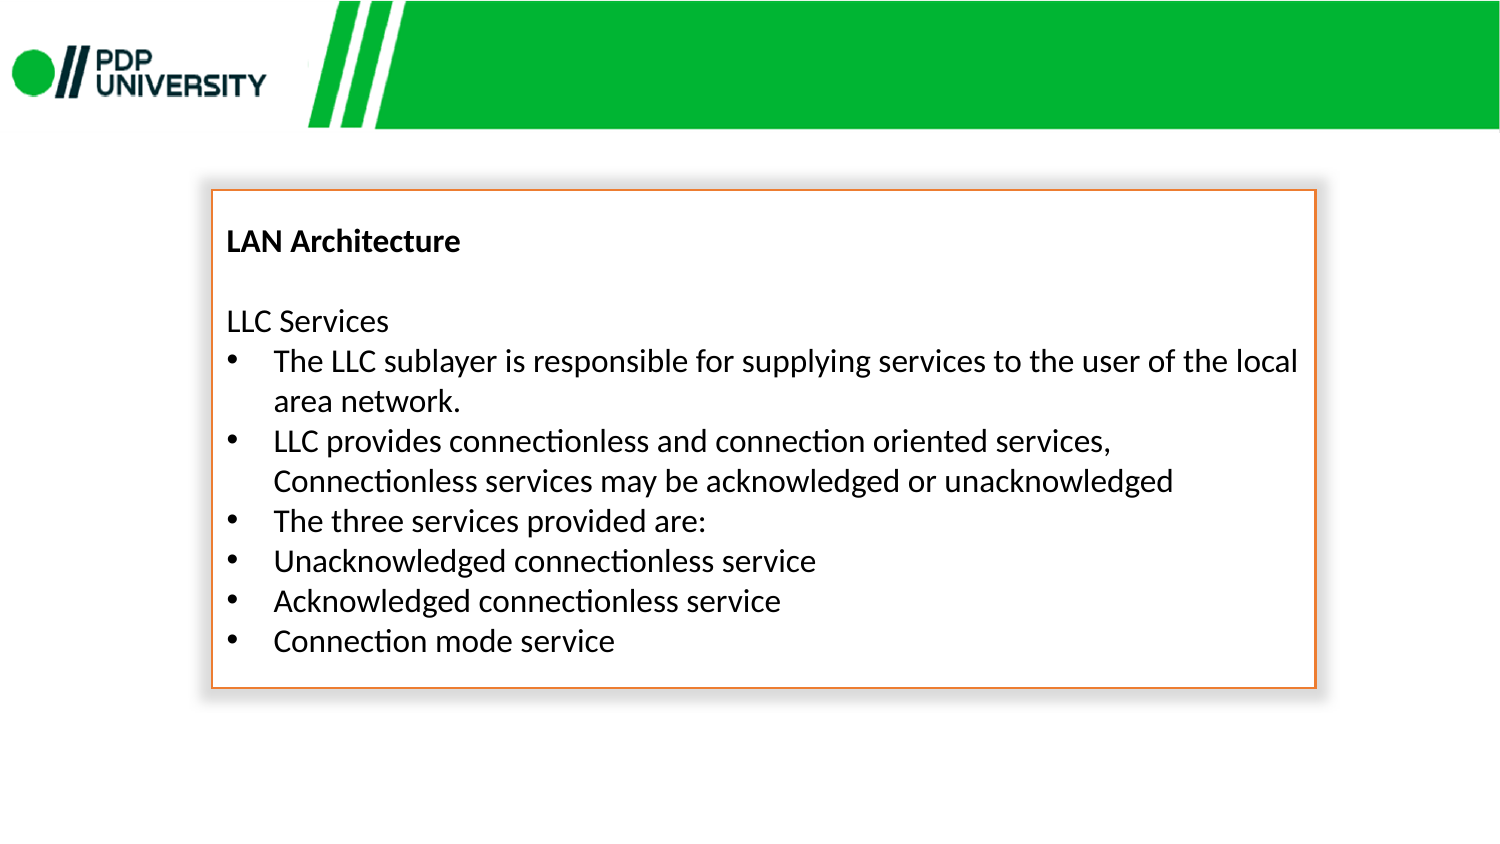

LAN Architecture

LLC Services
The LLC sublayer is responsible for supplying services to the user of the local area network.
LLC provides connectionless and connection oriented services, Connectionless services may be acknowledged or unacknowledged
The three services provided are:
Unacknowledged connectionless service
Acknowledged connectionless service
Connection mode service